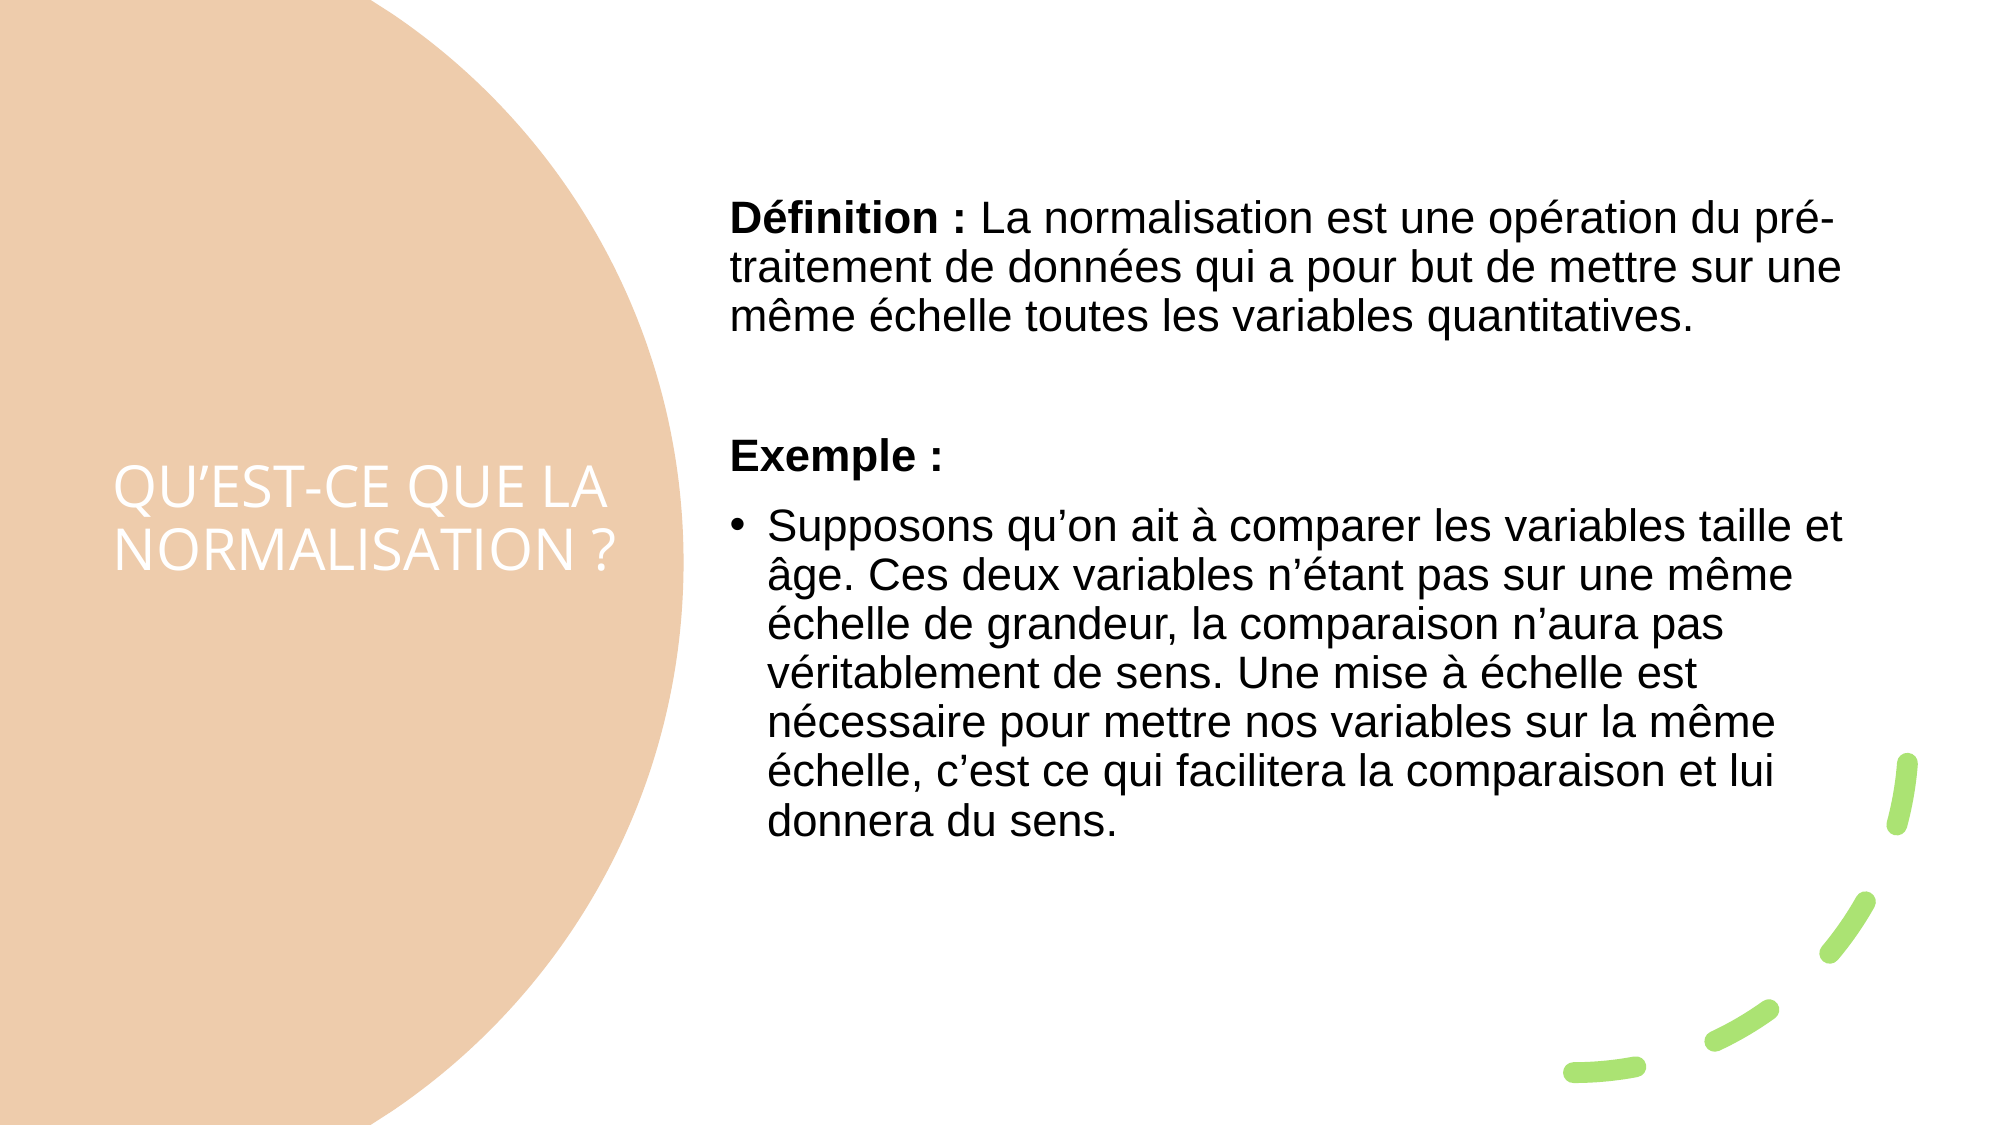

Définition : La normalisation est une opération du pré-traitement de données qui a pour but de mettre sur une même échelle toutes les variables quantitatives.

Exemple :
Supposons qu’on ait à comparer les variables taille et âge. Ces deux variables n’étant pas sur une même échelle de grandeur, la comparaison n’aura pas véritablement de sens. Une mise à échelle est nécessaire pour mettre nos variables sur la même échelle, c’est ce qui facilitera la comparaison et lui donnera du sens.

# Qu’est-ce que la normalisation ?